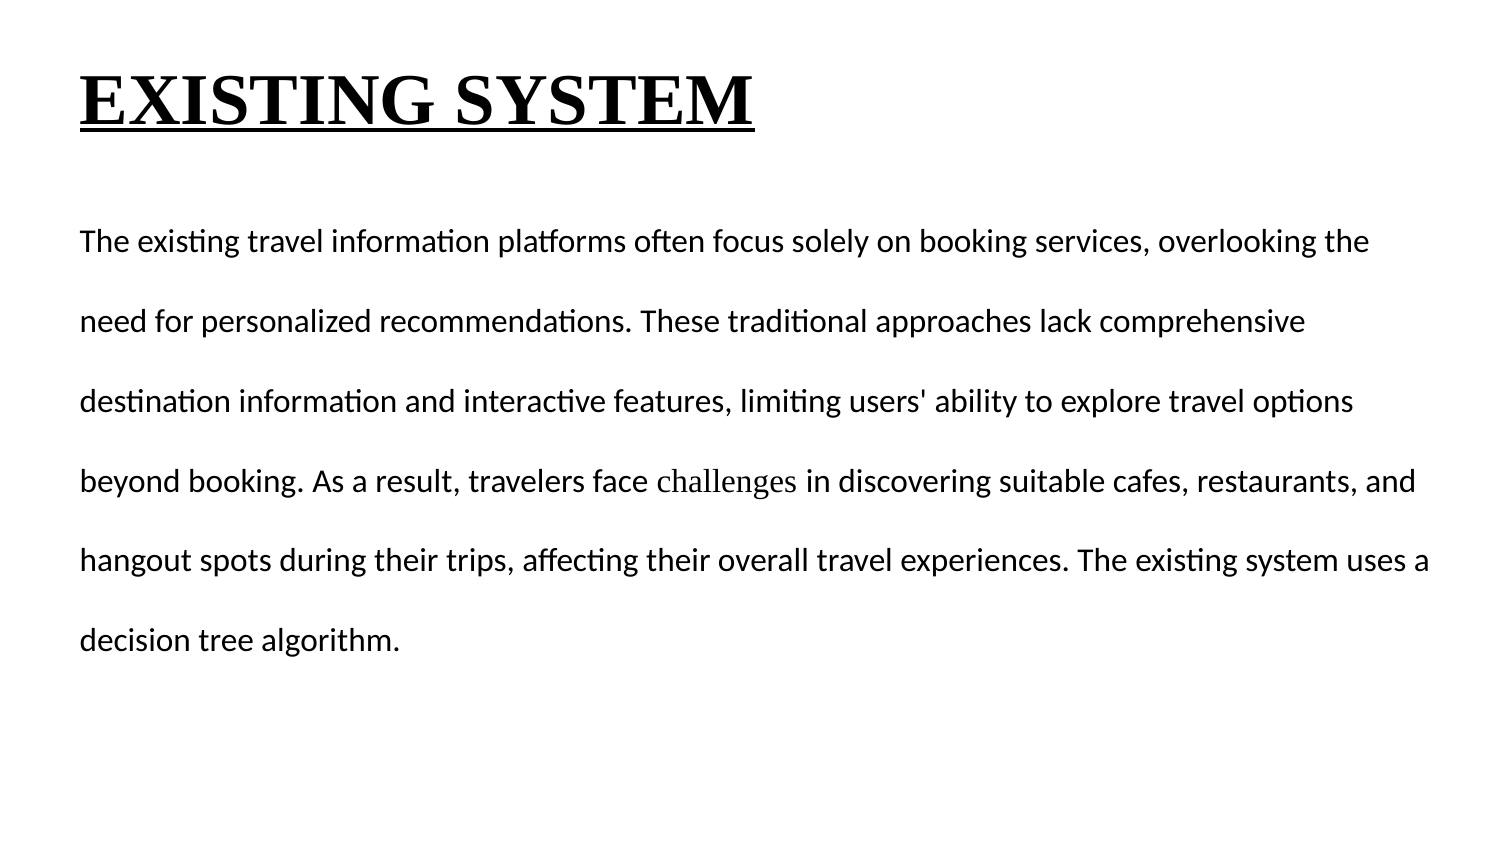

EXISTING SYSTEM
The existing travel information platforms often focus solely on booking services, overlooking the need for personalized recommendations. These traditional approaches lack comprehensive destination information and interactive features, limiting users' ability to explore travel options beyond booking. As a result, travelers face challenges in discovering suitable cafes, restaurants, and hangout spots during their trips, affecting their overall travel experiences. The existing system uses a decision tree algorithm.